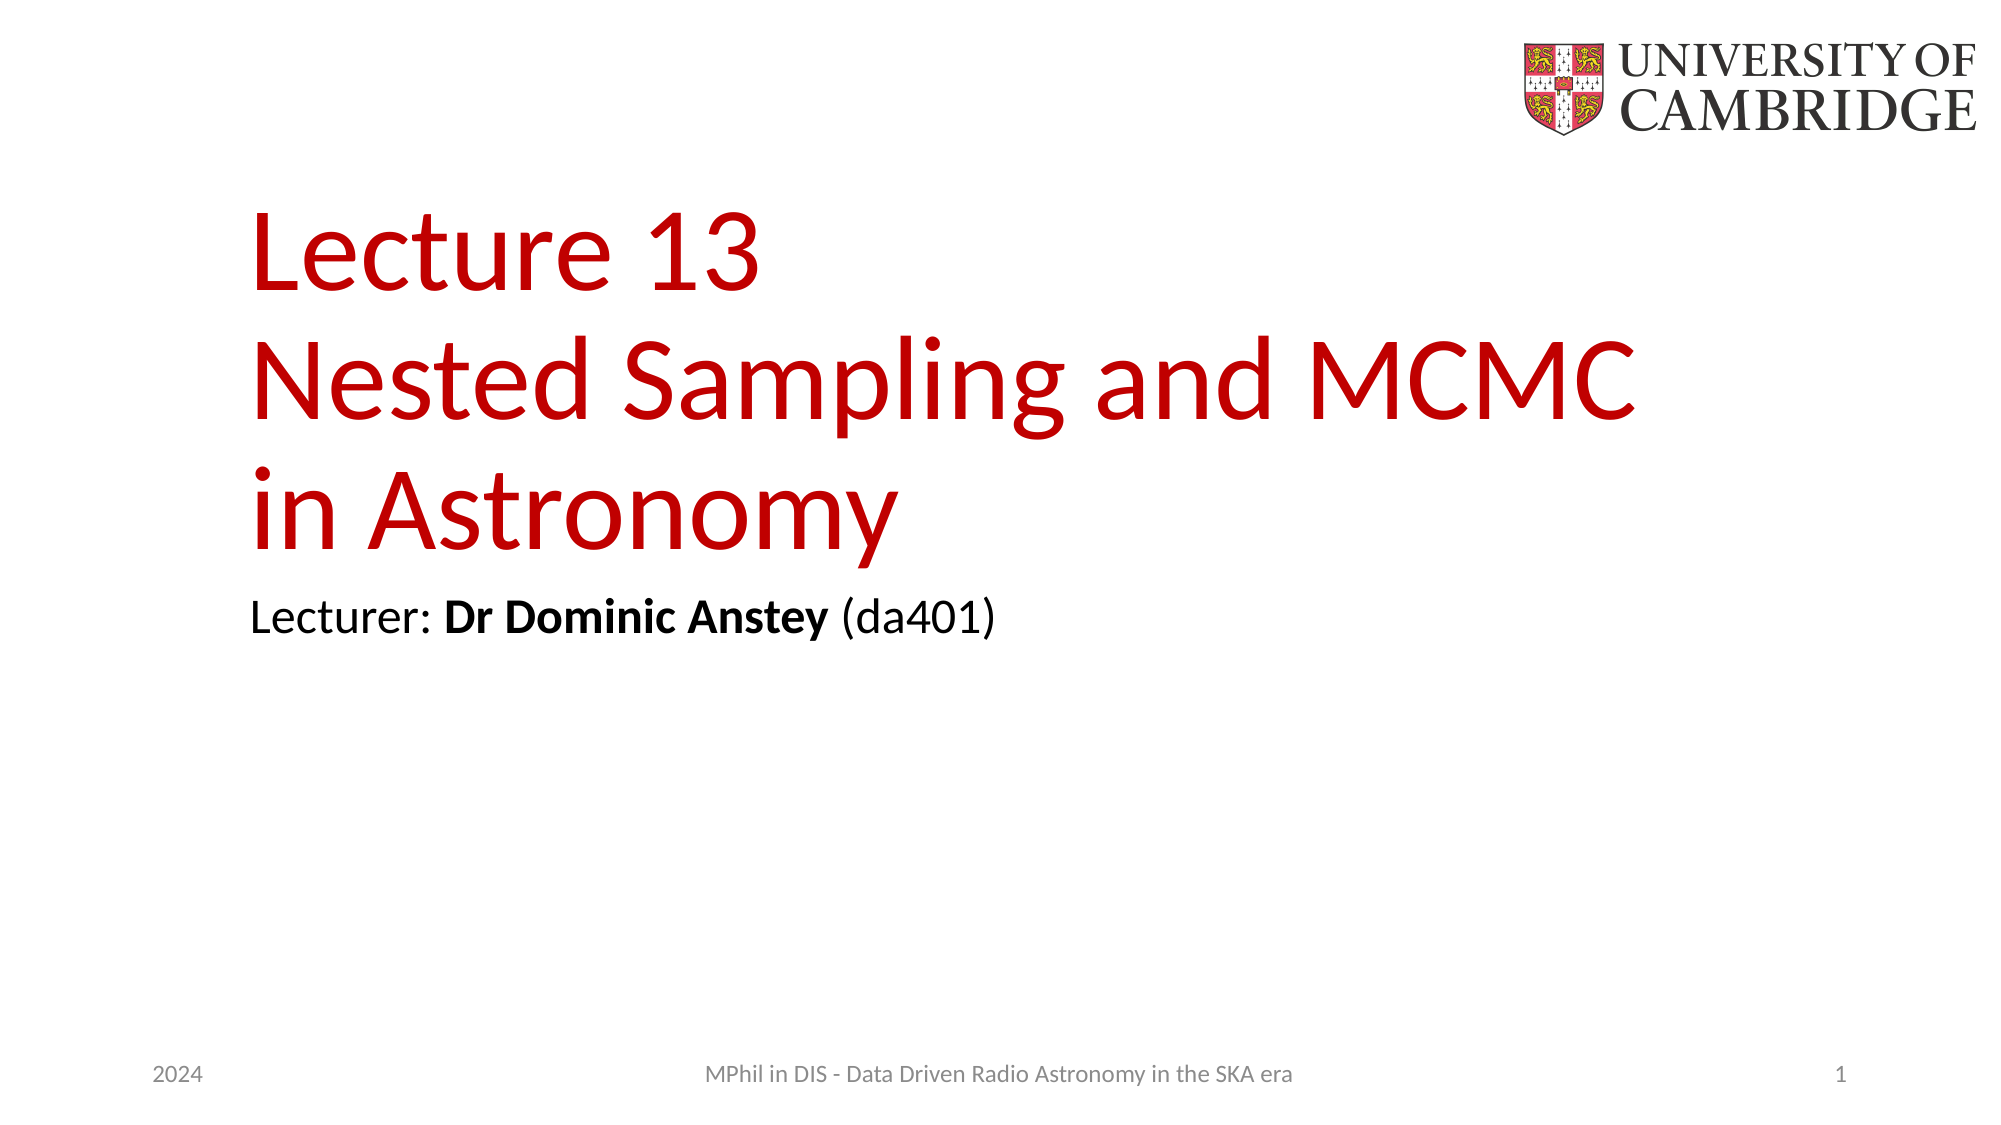

Lecture 13
Nested Sampling and MCMC in Astronomy
Lecturer: Dr Dominic Anstey (da401)
2024
MPhil in DIS - Data Driven Radio Astronomy in the SKA era
1